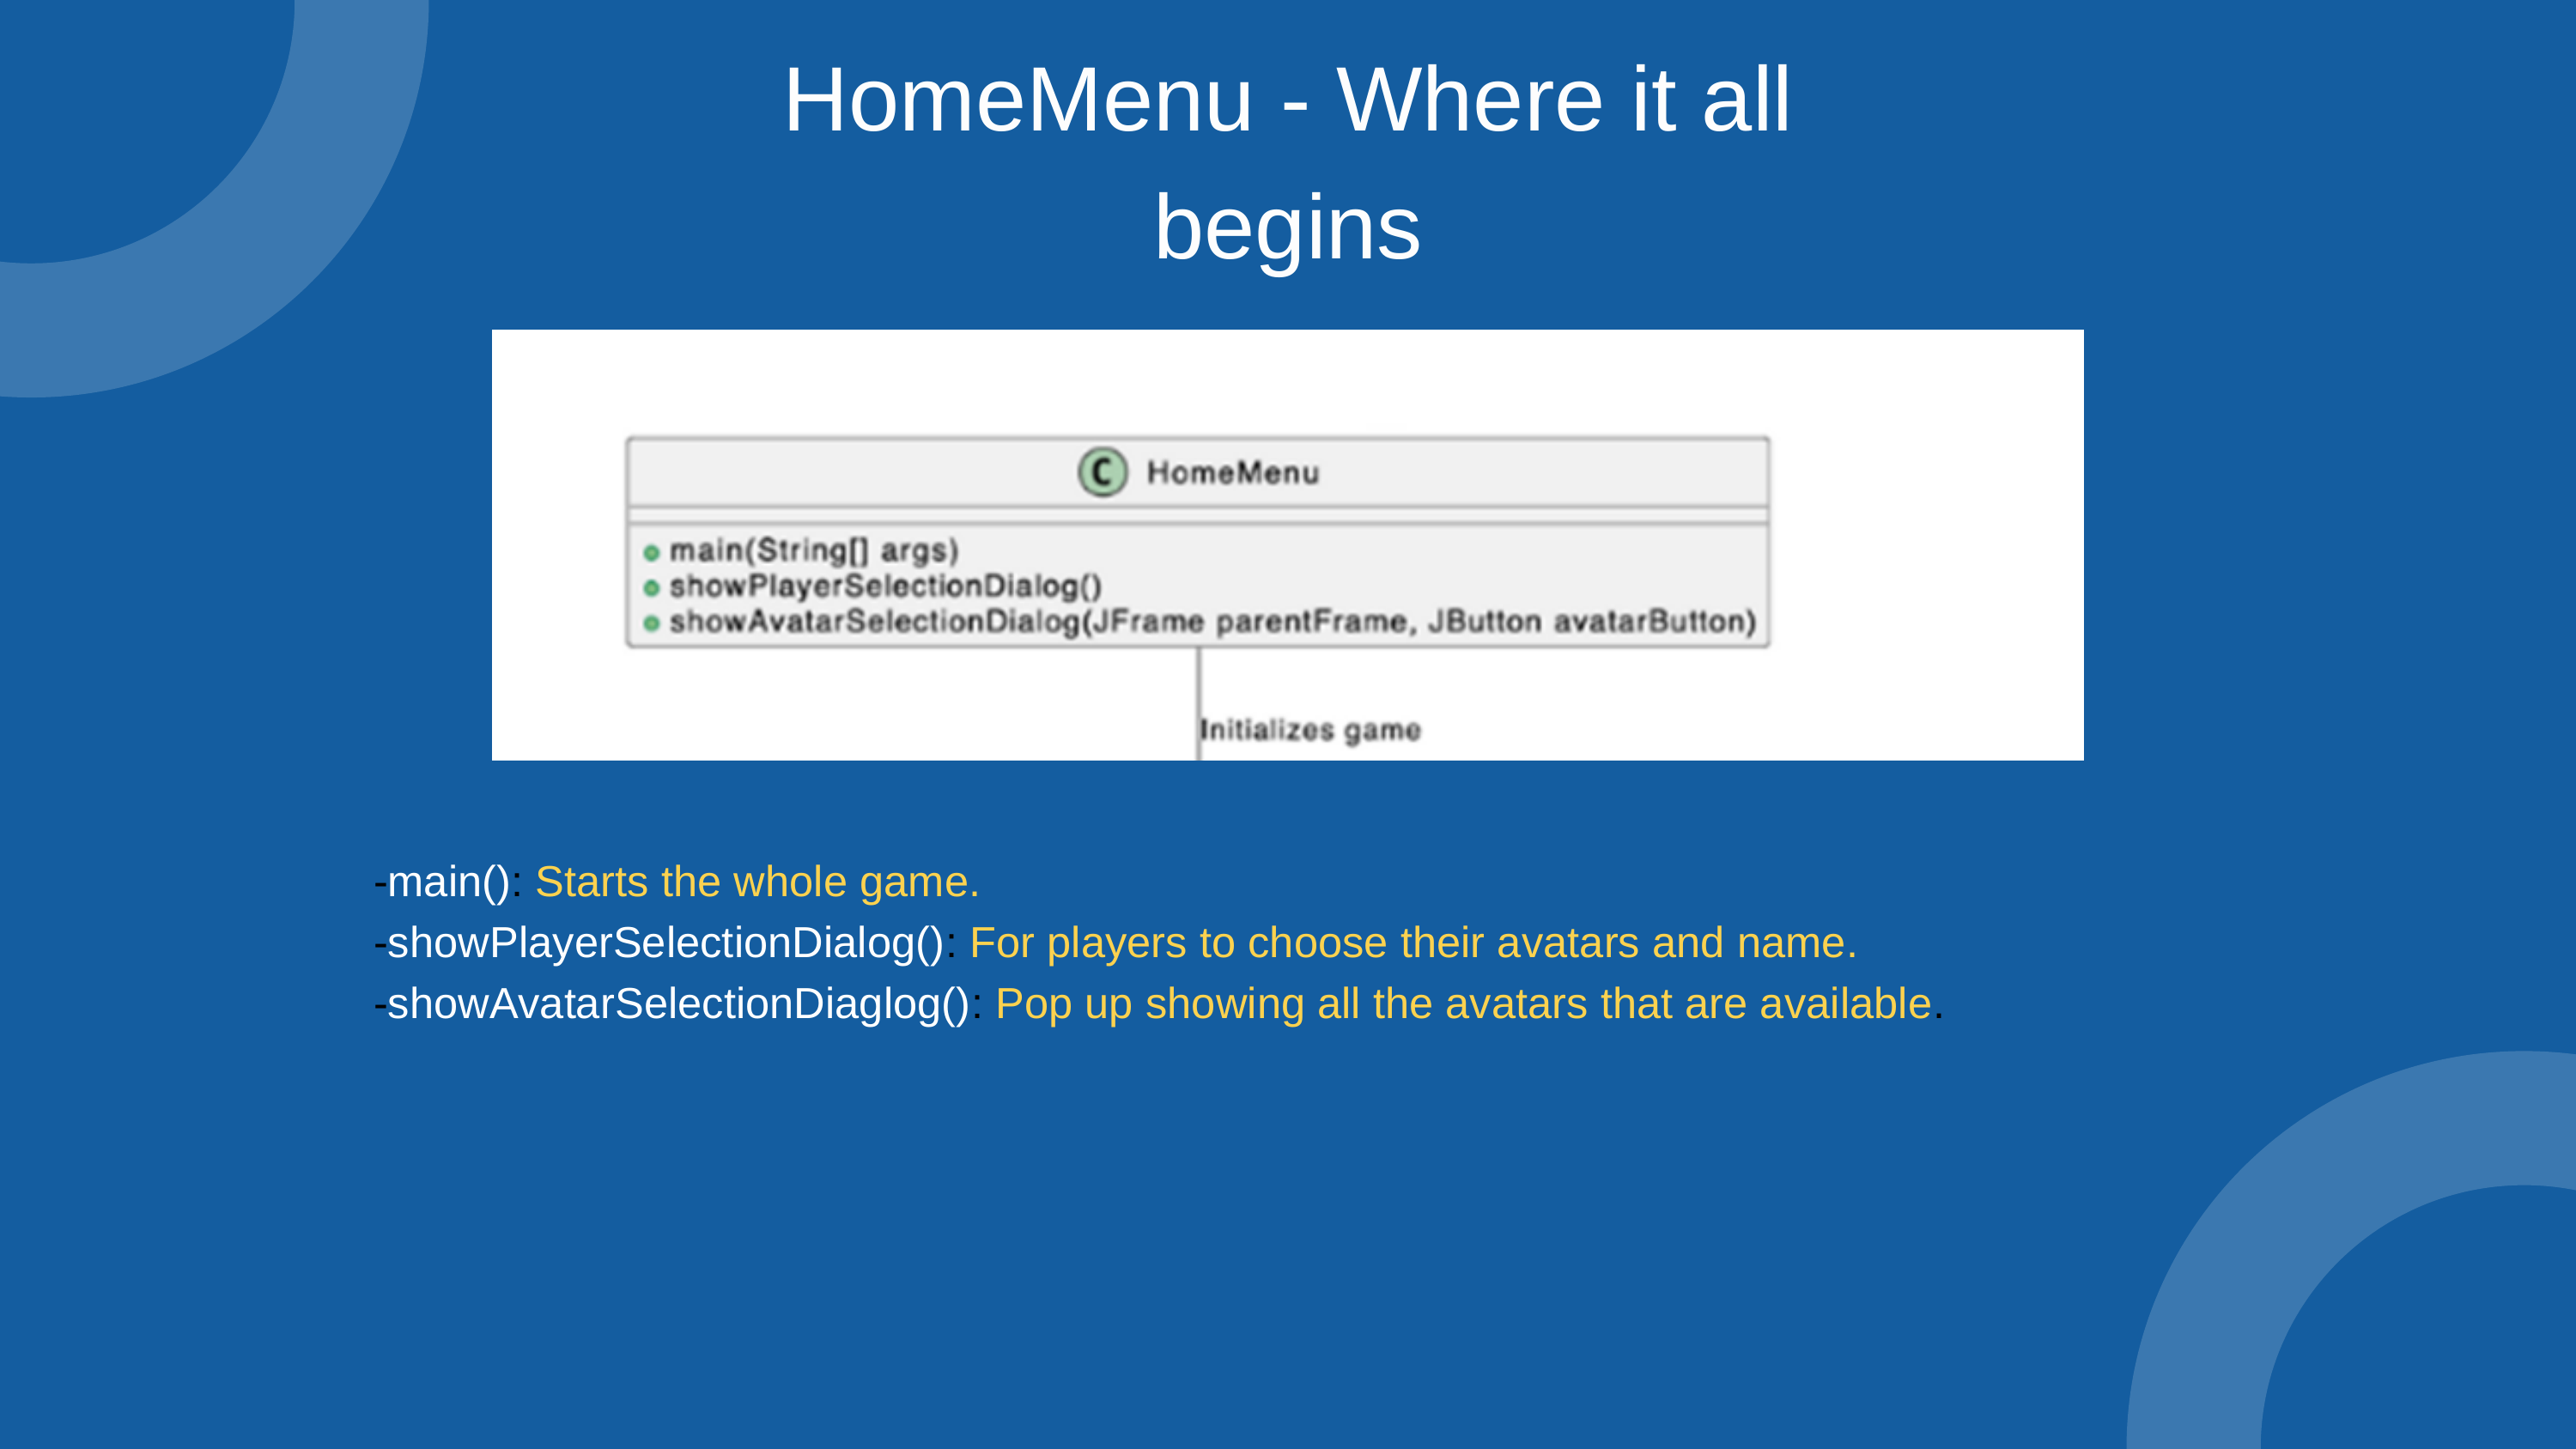

HomeMenu - Where it all begins

-main(): Starts the whole game.
-showPlayerSelectionDialog(): For players to choose their avatars and name.
-showAvatarSelectionDiaglog(): Pop up showing all the avatars that are available.